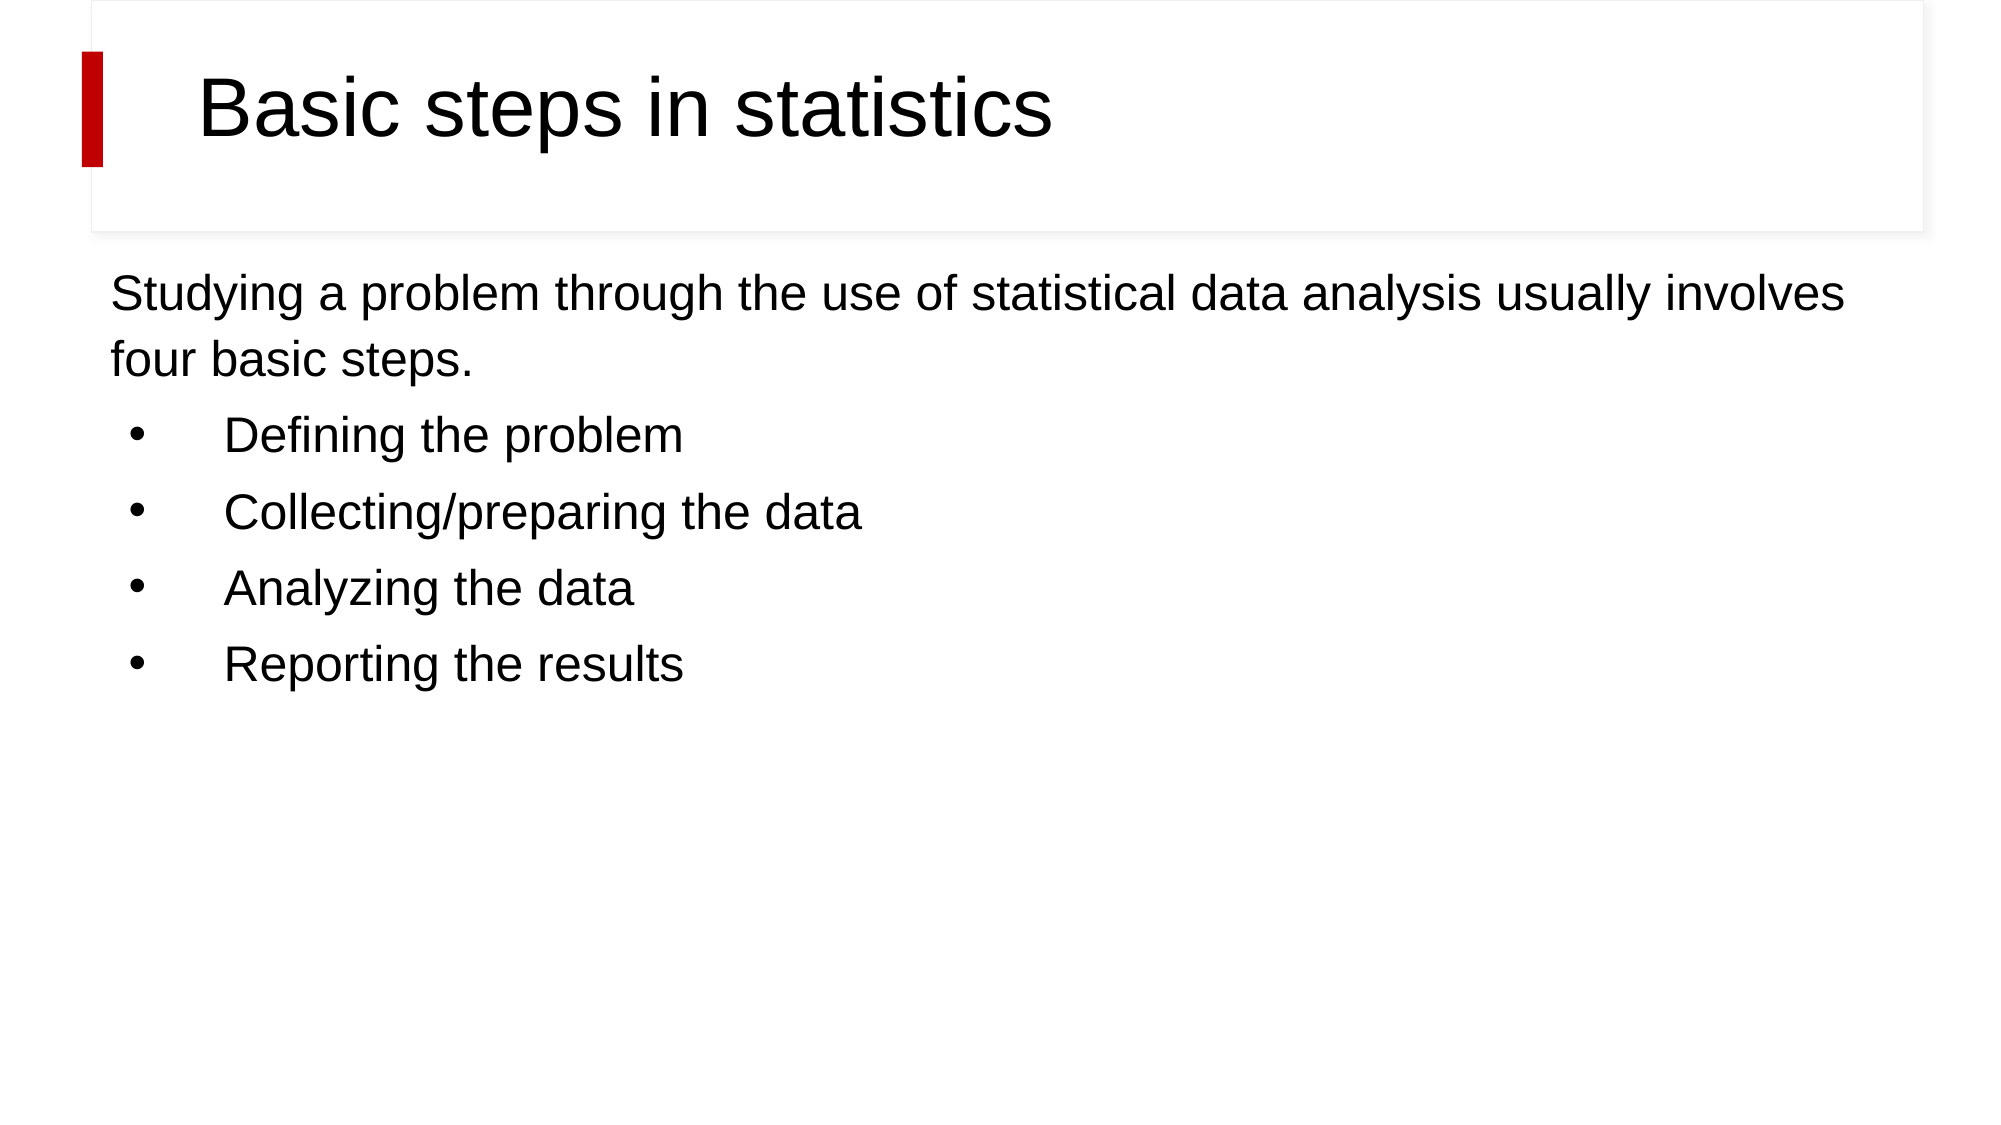

# Basic steps in statistics
Studying a problem through the use of statistical data analysis usually involves four basic steps.
Defining the problem
Collecting/preparing the data
Analyzing the data
Reporting the results